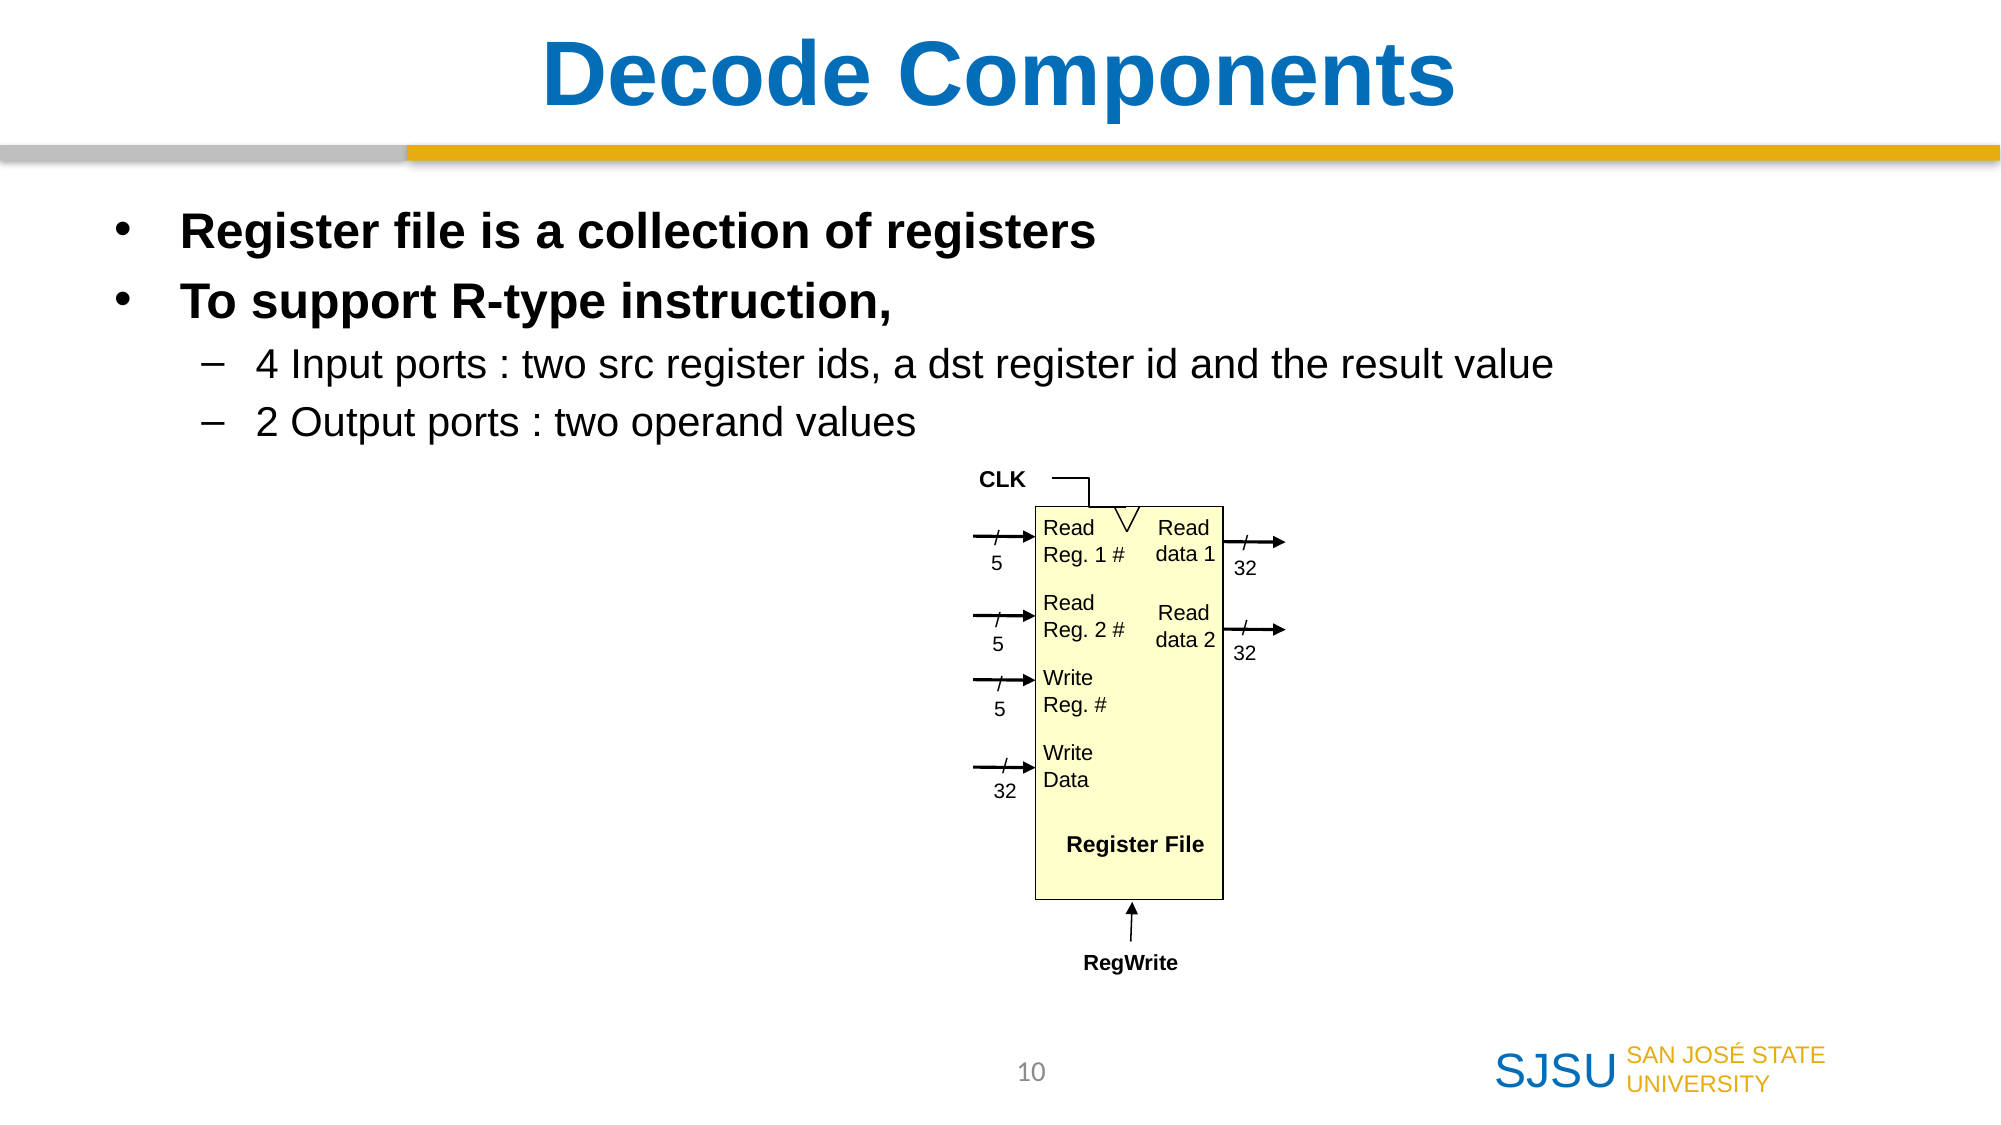

# Decode Components
Register file is a collection of registers
To support R-type instruction,
4 Input ports : two src register ids, a dst register id and the result value
2 Output ports : two operand values
CLK
Read
data 1

Read
Reg. 1 #
/
5
/
32
Read
Reg. 2 #
Read
data 2
/
5
/
32
Write
Reg. #
/
5
Write
Data
/
32
Register File
RegWrite
10